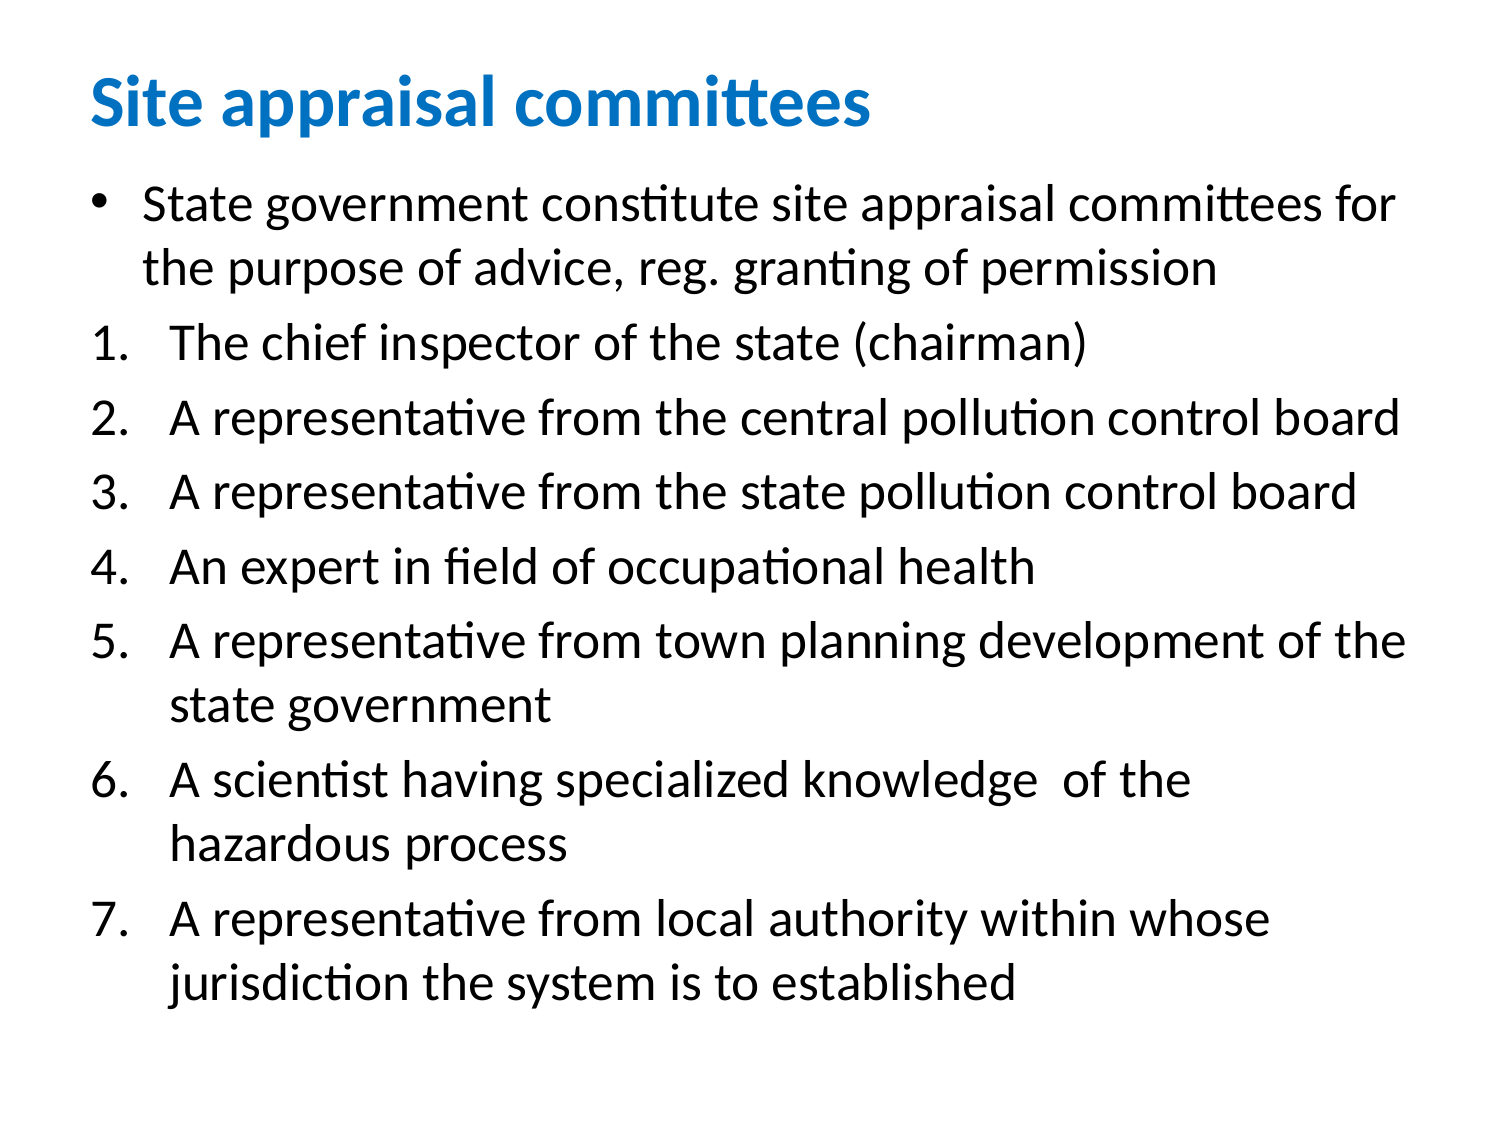

# Site appraisal committees
State government constitute site appraisal committees for the purpose of advice, reg. granting of permission
The chief inspector of the state (chairman)
A representative from the central pollution control board
A representative from the state pollution control board
An expert in field of occupational health
A representative from town planning development of the state government
A scientist having specialized knowledge  of the hazardous process
A representative from local authority within whose jurisdiction the system is to established